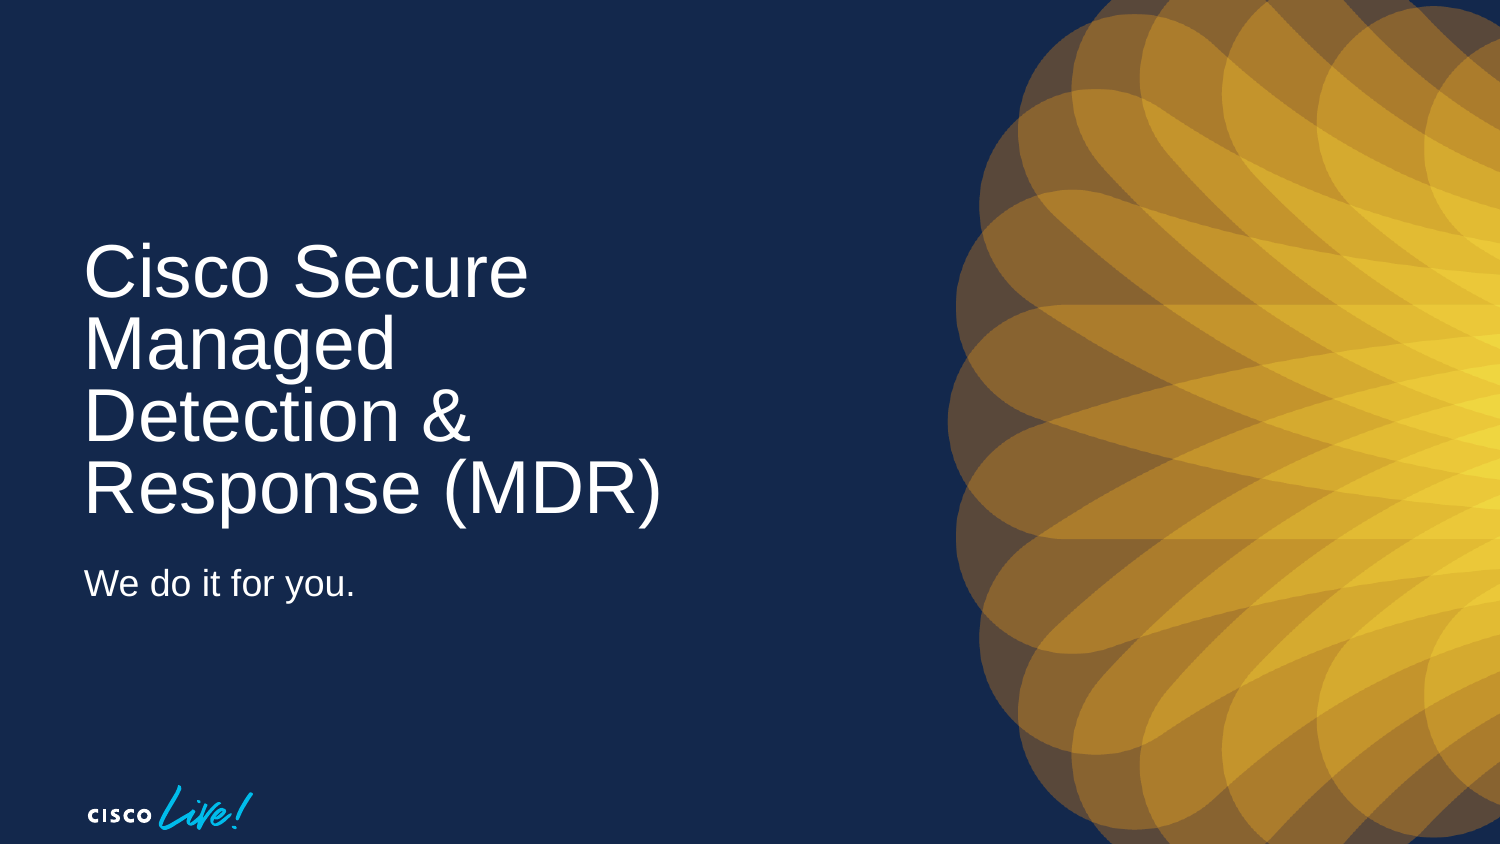

# Cisco Secure Managed Detection & Response (MDR) We do it for you.